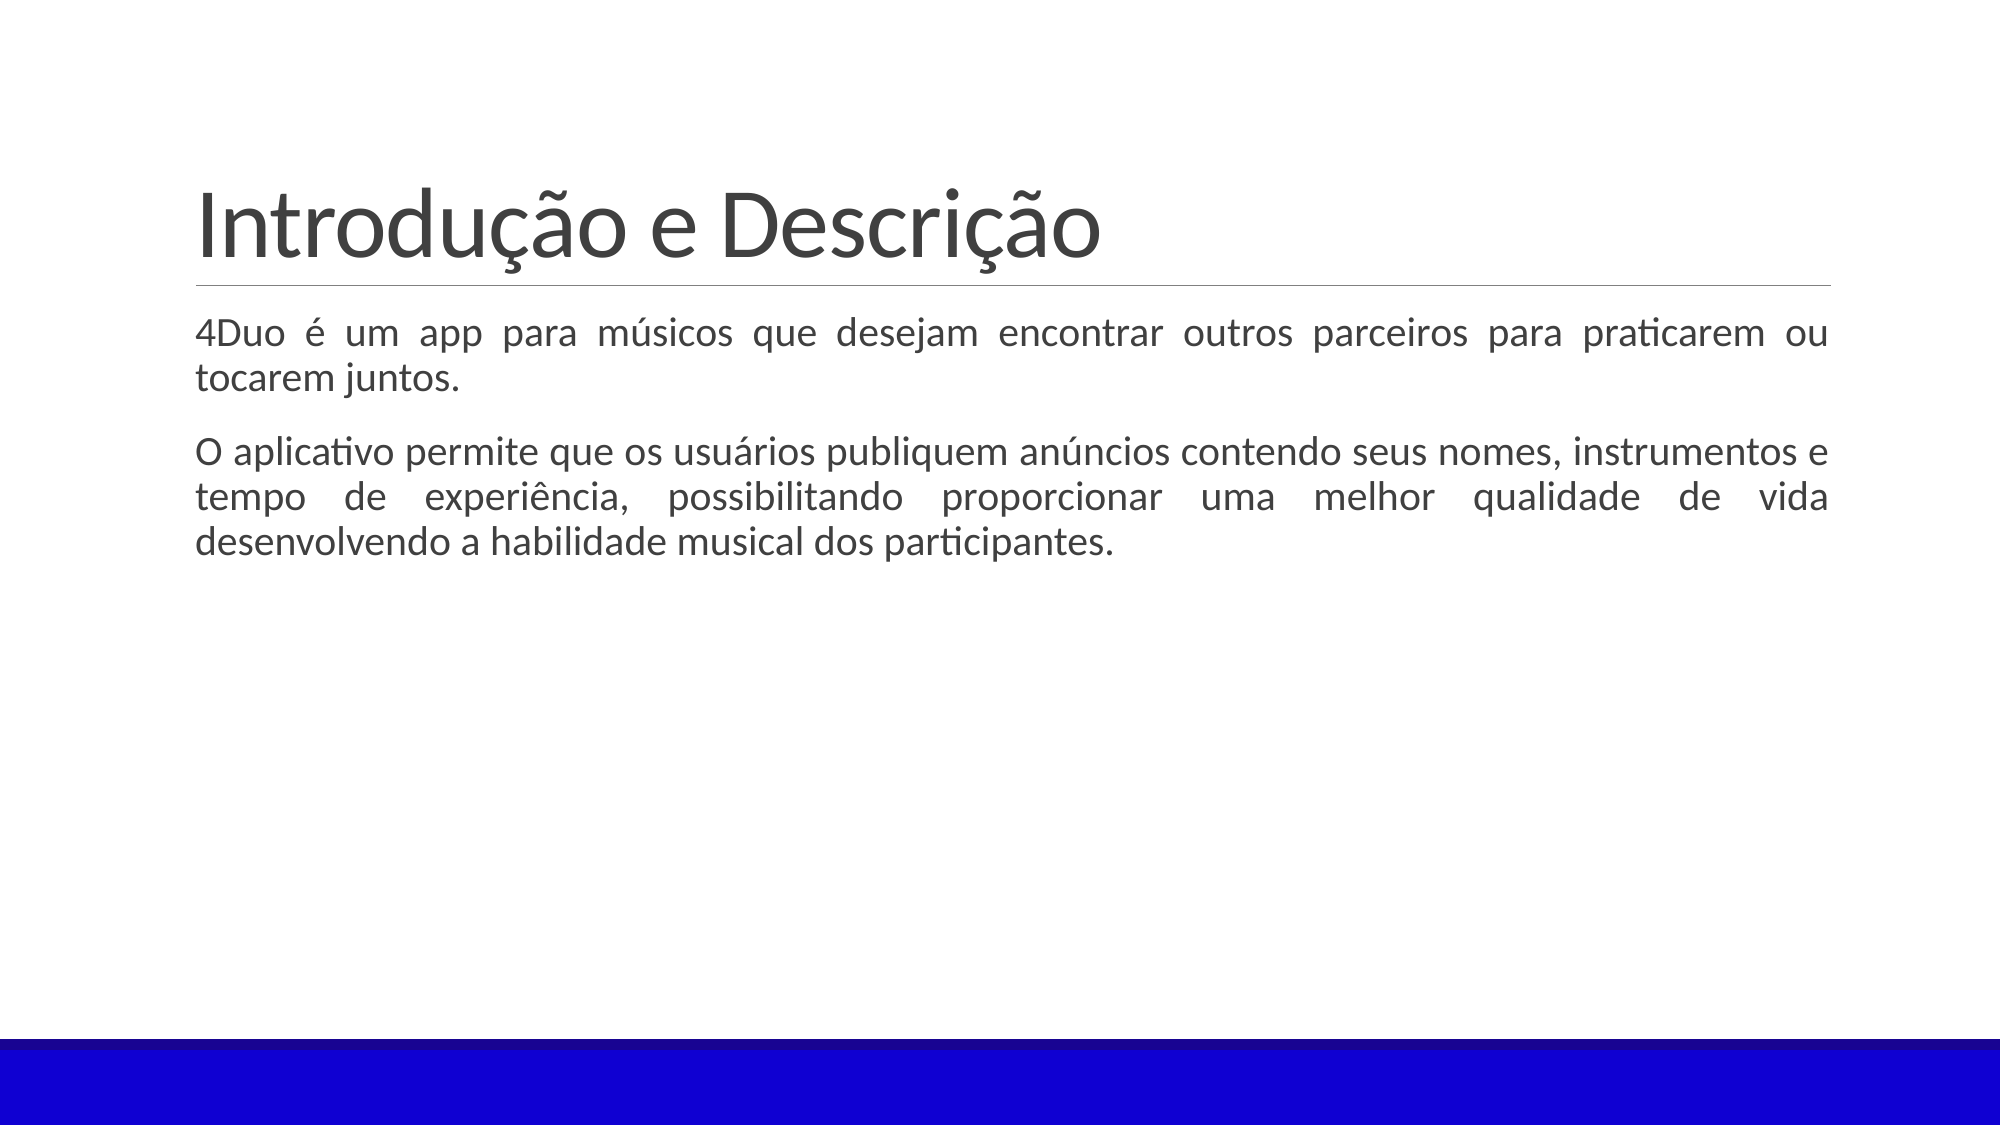

# Introdução e Descrição
4Duo é um app para músicos que desejam encontrar outros parceiros para praticarem ou tocarem juntos.
O aplicativo permite que os usuários publiquem anúncios contendo seus nomes, instrumentos e tempo de experiência, possibilitando proporcionar uma melhor qualidade de vida desenvolvendo a habilidade musical dos participantes.